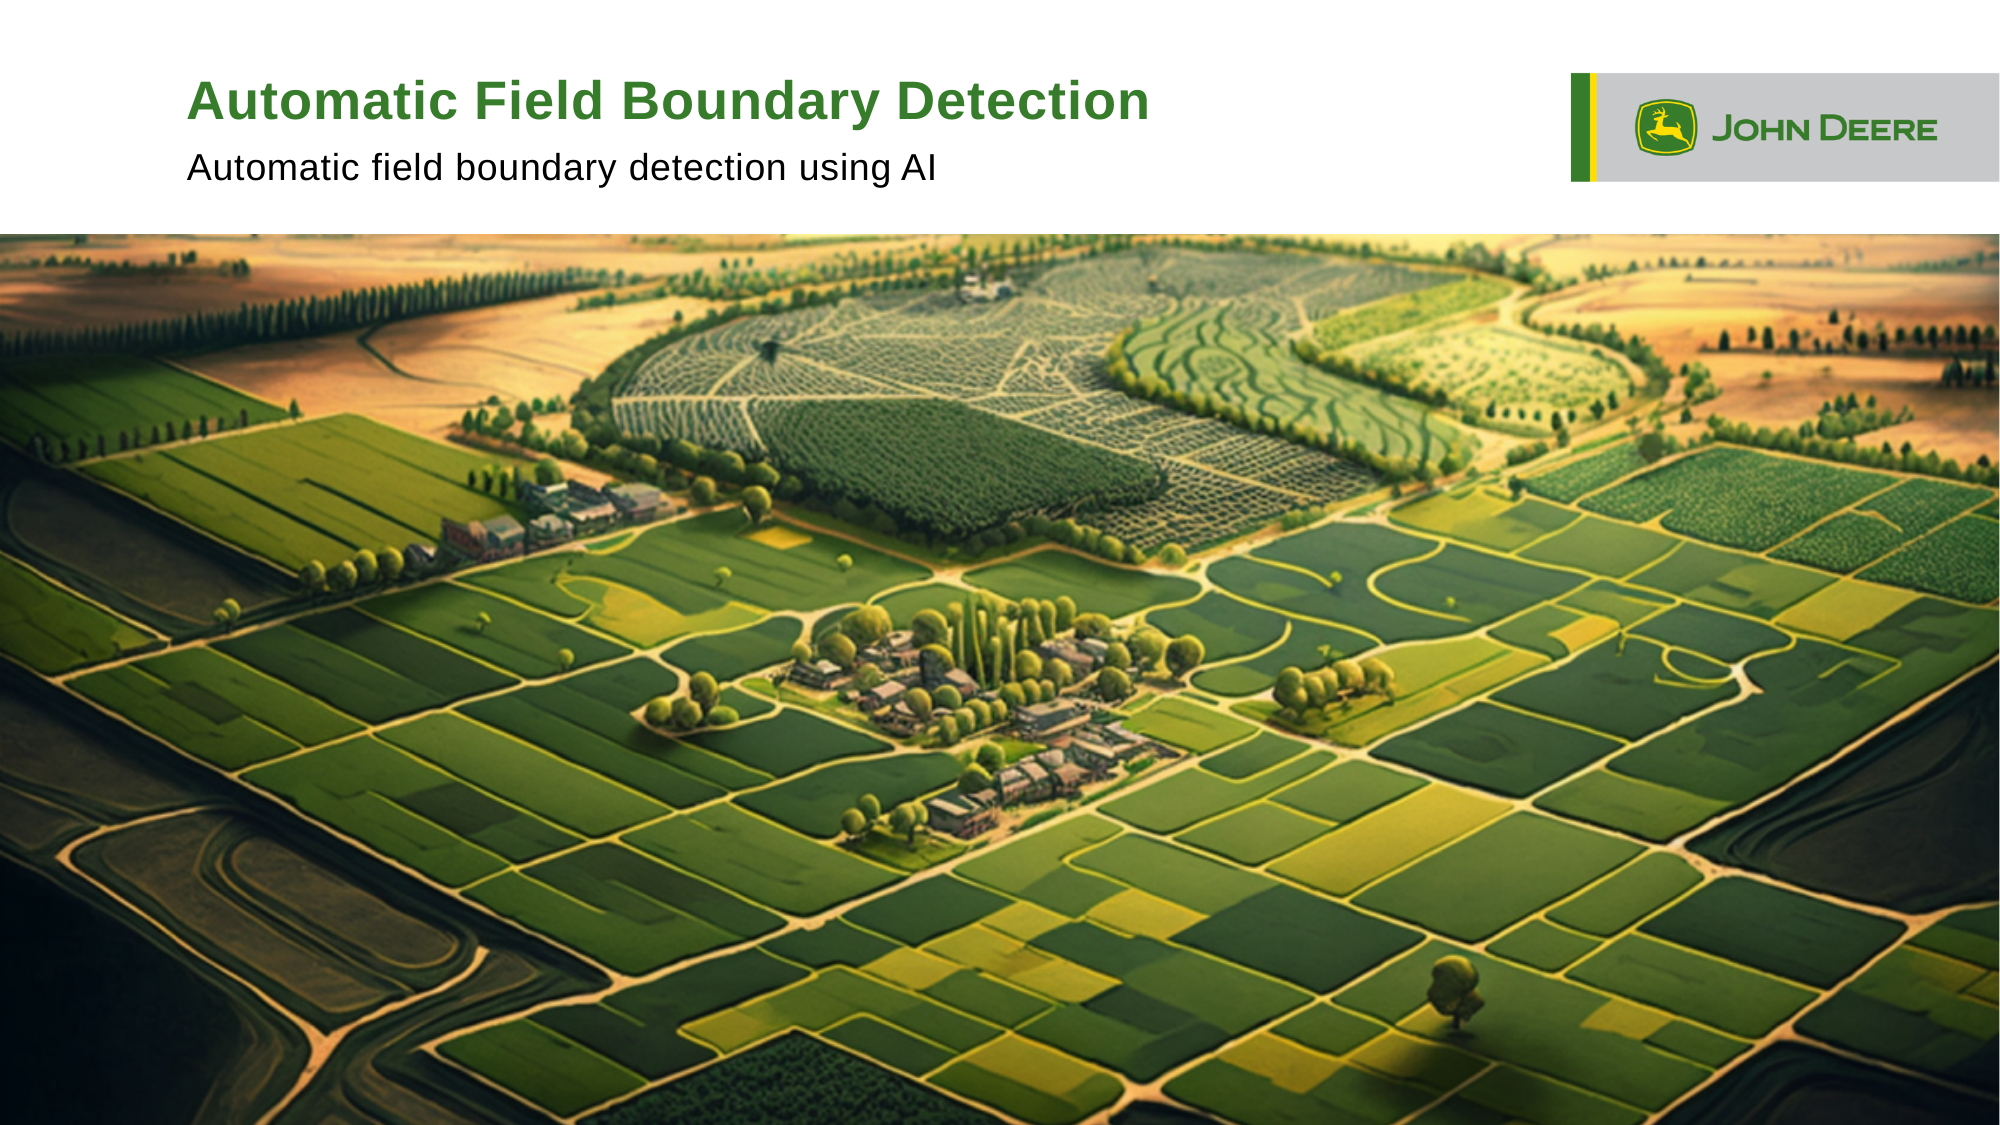

# Automatic Field Boundary Detection
Automatic field boundary detection using AI